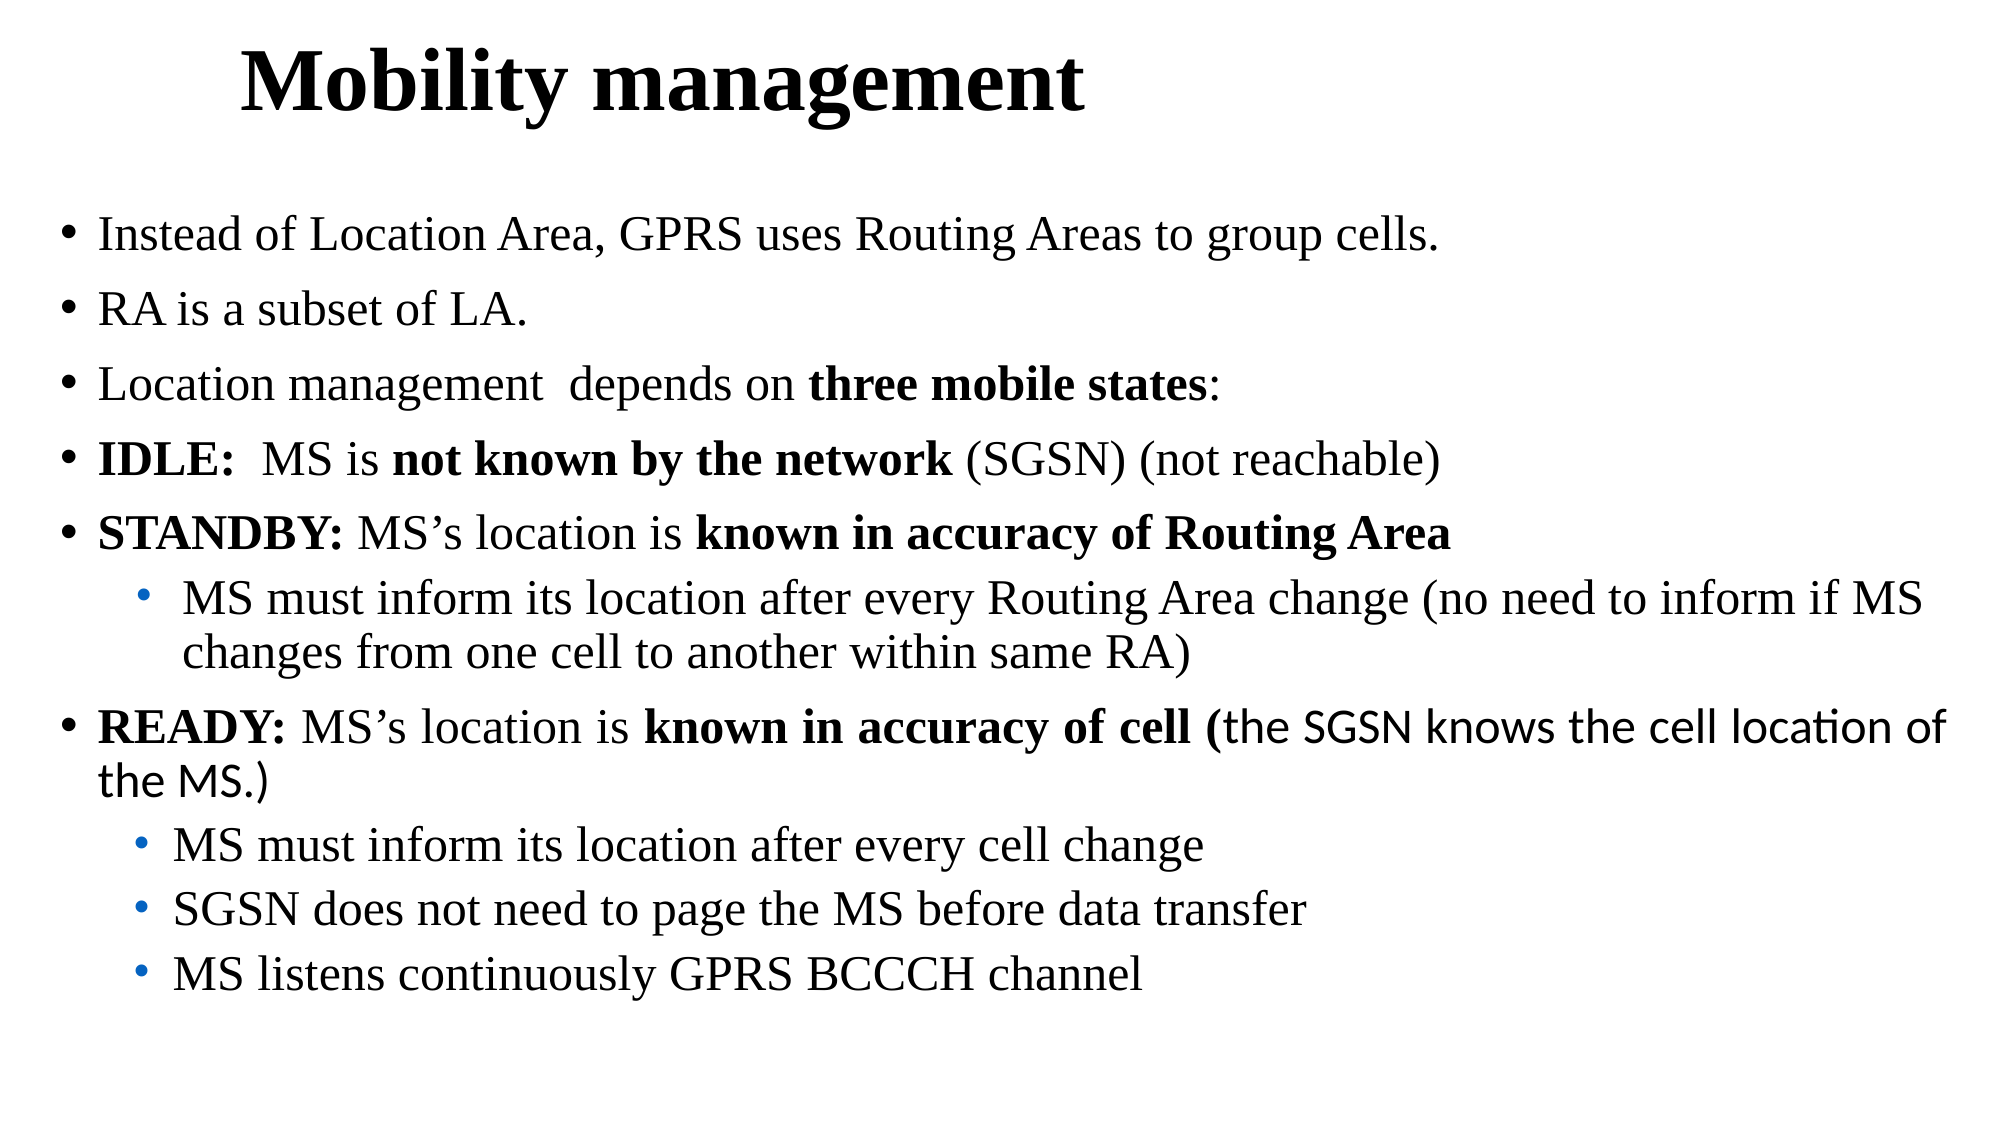

# Mobility management
Instead of Location Area, GPRS uses Routing Areas to group cells.
RA is a subset of LA.
Location management  depends on three mobile states:
IDLE:  MS is not known by the network (SGSN) (not reachable)
STANDBY: MS’s location is known in accuracy of Routing Area
MS must inform its location after every Routing Area change (no need to inform if MS changes from one cell to another within same RA)
READY: MS’s location is known in accuracy of cell (the SGSN knows the cell location of the MS.)
MS must inform its location after every cell change
SGSN does not need to page the MS before data transfer
MS listens continuously GPRS BCCCH channel